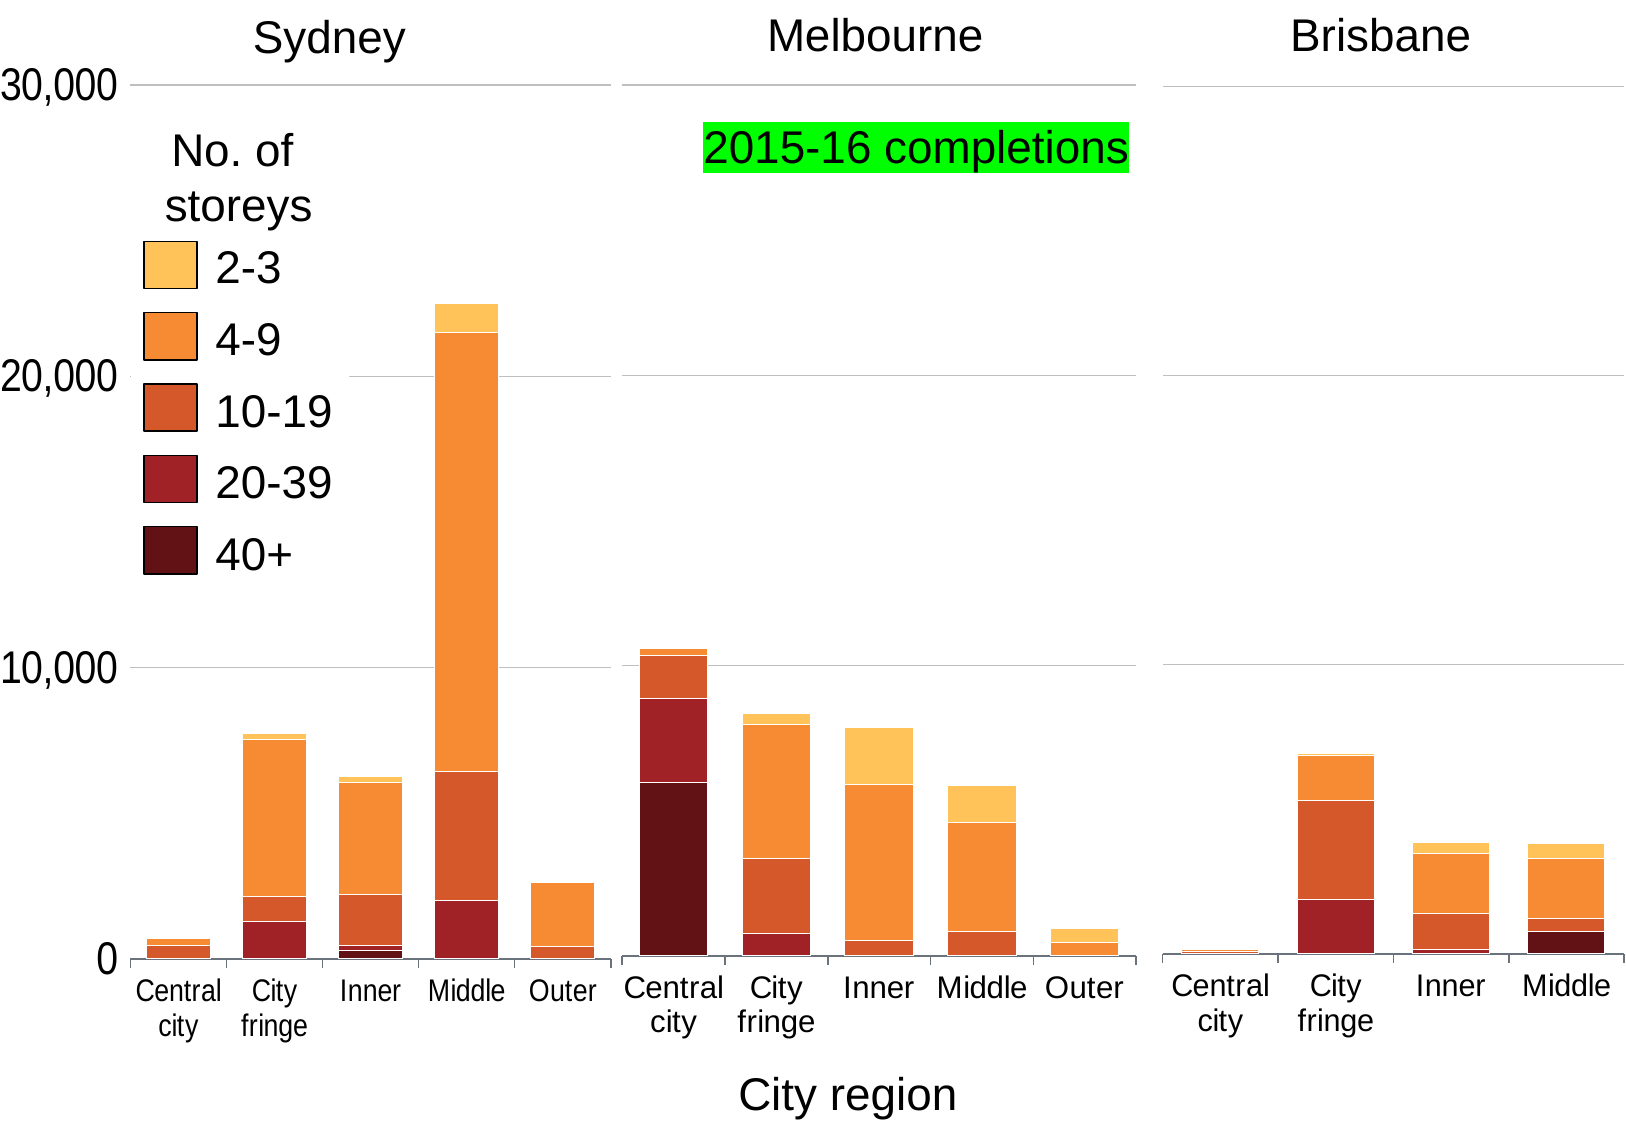

Melbourne
Brisbane
Sydney

### Chart

| Category | 40+ | 20-39 | 10-19 | 4-9 | 2-3 |
|---|---|---|---|---|---|
| Central
city | 0.0 | 0.0 | 78.0 | 89.0 | 10.0 |
| City
fringe | 0.0 | 1890.0 | 3409.0 | 1553.0 | 65.0 |
| Inner | 0.0 | 154.0 | 1228.0 | 2092.0 | 374.0 |
| Middle | 774.0 | 0.0 | 436.0 | 2084.0 | 533.0 |

### Chart

| Category | 40+ | 20-39 | 10-19 | 4-9 | 2-3 |
|---|---|---|---|---|---|
| Central
city | 5967.0 | 2904.0 | 1473.0 | 240.0 | 0.0 |
| City
fringe | 0.0 | 773.0 | 2581.0 | 4614.0 | 363.0 |
| Inner | 0.0 | 0.0 | 541.0 | 5367.0 | 1946.0 |
| Middle | 0.0 | 0.0 | 845.0 | 3750.0 | 1281.0 |
| Outer | 0.0 | 0.0 | 0.0 | 443.0 | 506.0 |

### Chart

| Category | 40+ | 20-39 | 10-19 | 4-9 | 2-3 |
|---|---|---|---|---|---|
| Central
city | 0.0 | 0.0 | 445.0 | 246.0 | 0.0 |
| City
fringe | 0.0 | 1268.0 | 876.0 | 5390.0 | 212.0 |
| Inner | 287.0 | 177.0 | 1733.0 | 3858.0 | 192.0 |
| Middle | 0.0 | 1999.0 | 4441.0 | 15052.0 | 994.0 |
| Outer | 0.0 | 0.0 | 441.0 | 2171.0 | 0.0 |
No. of
storeys
2-3
4-9
10-19
20-39
40+

2015-16 completions
City region